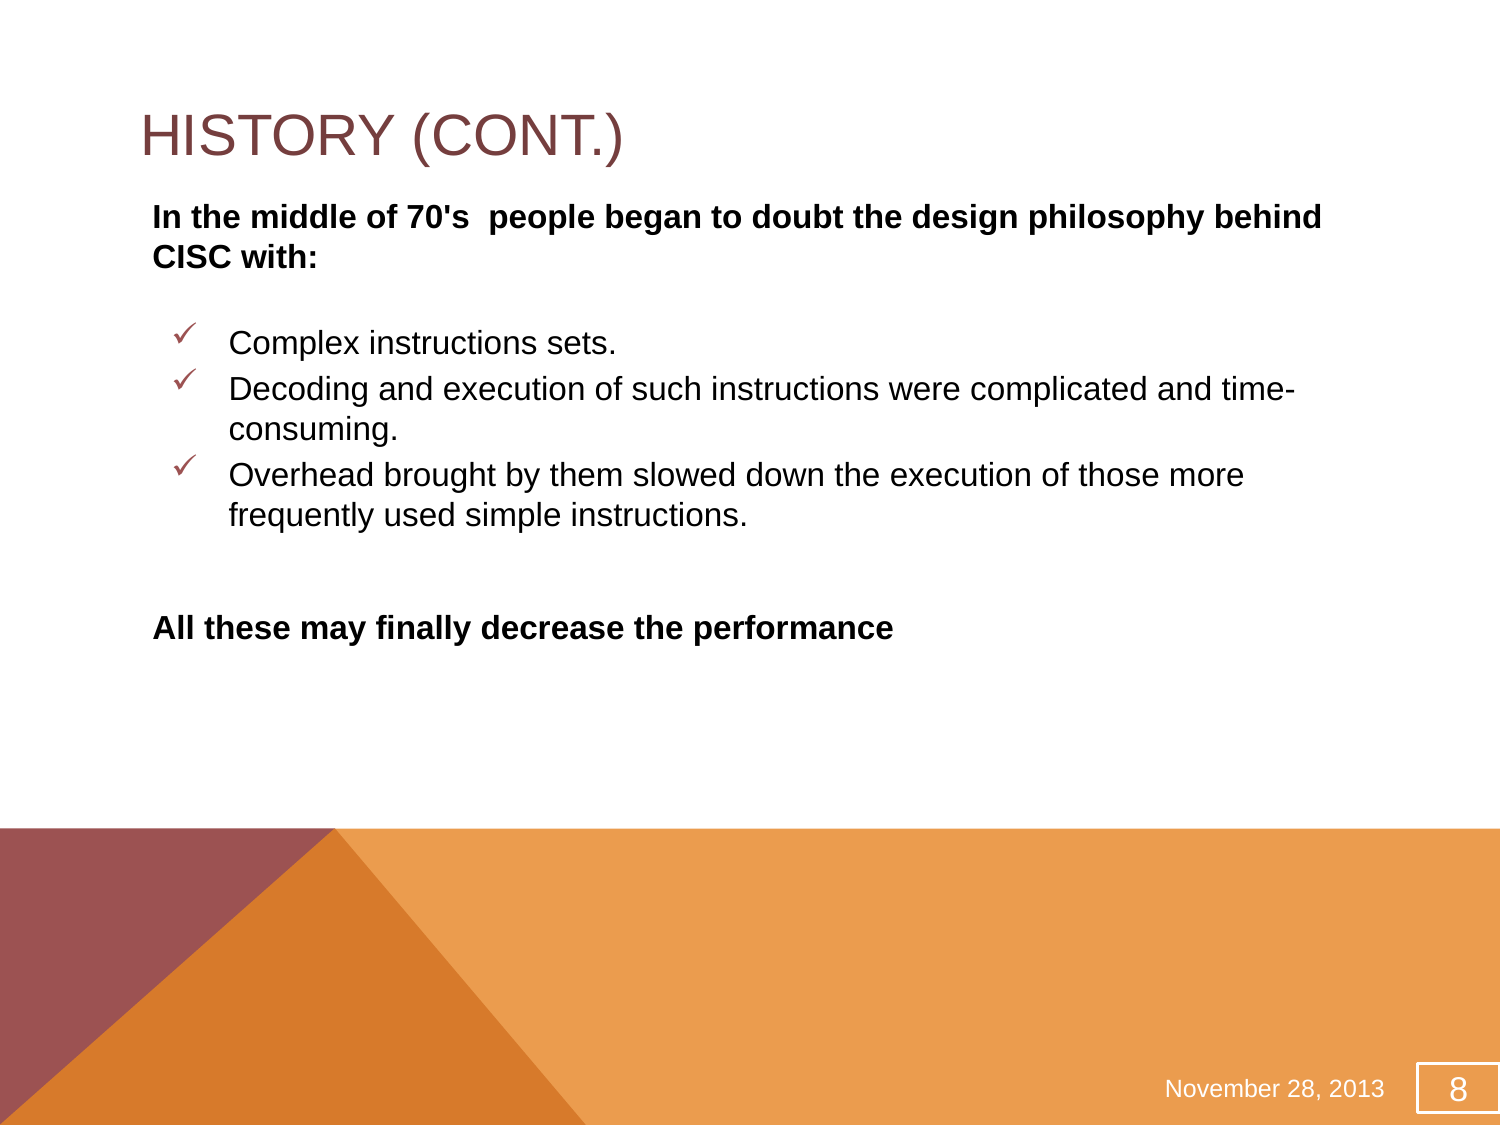

# History (cont.)
In the middle of 70's  people began to doubt the design philosophy behind
CISC with:

Complex instructions sets.
Decoding and execution of such instructions were complicated and time-consuming.
Overhead brought by them slowed down the execution of those more frequently used simple instructions.

All these may finally decrease the performance

November 28, 2013
8